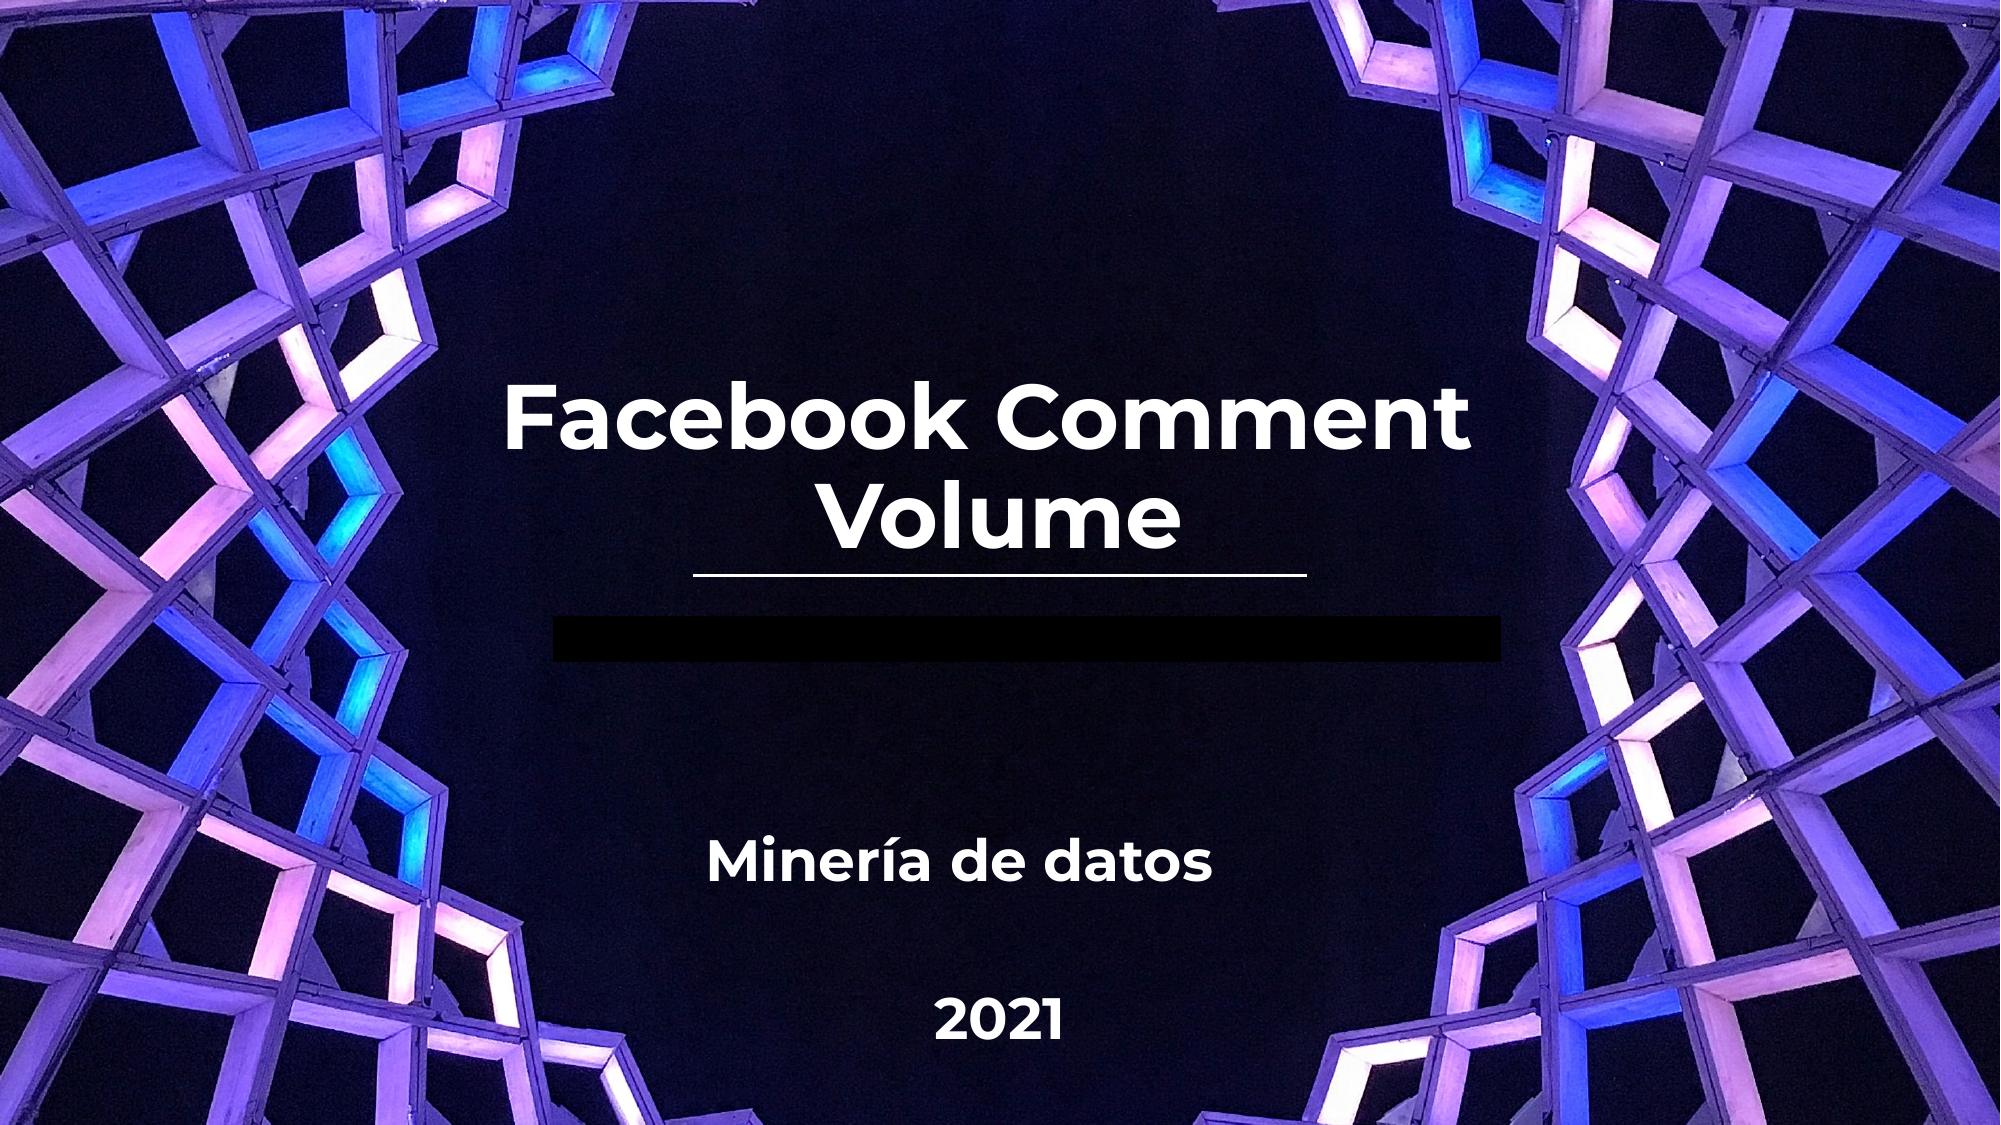

# Facebook Comment Volume
Minería de datos
 dfddfghfdhsdfhdfshfshfdshdfshdfshfdshdfshdfshf
2021